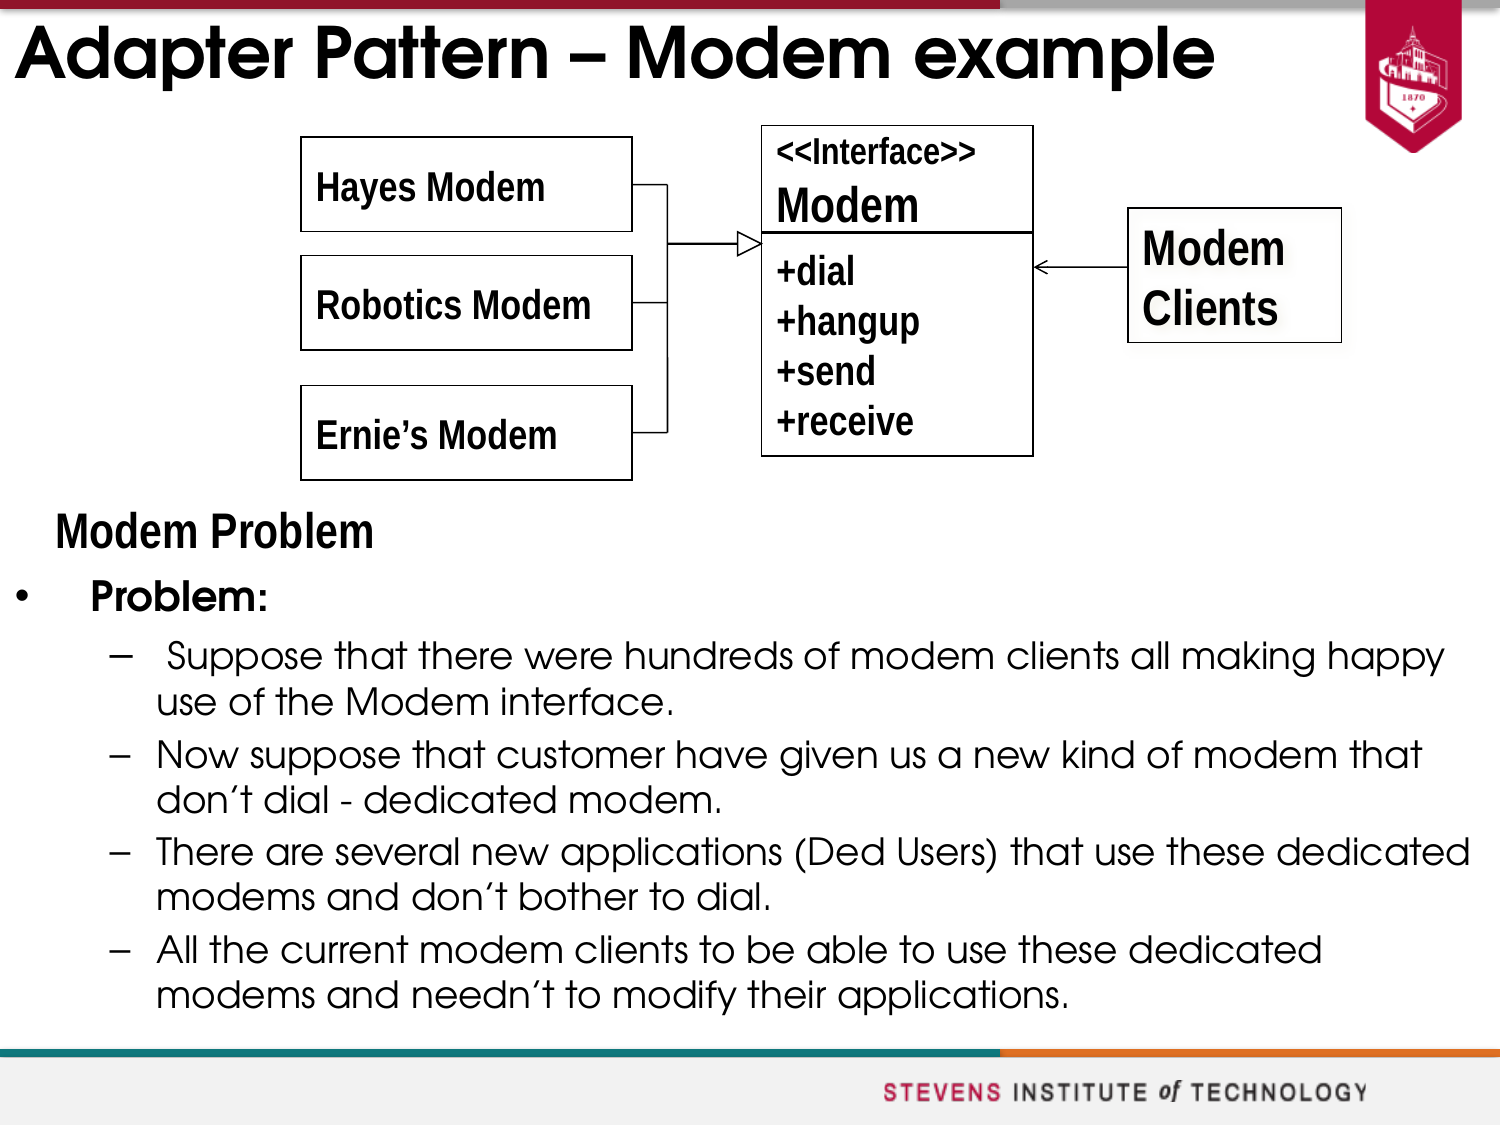

# Adapter Pattern – Modem example
<<Interface>>
Modem
+dial
+hangup
+send
+receive
Hayes Modem

Robotics Modem

Ernie’s Modem

Modem Clients

Modem Problem
Problem:
 Suppose that there were hundreds of modem clients all making happy use of the Modem interface.
Now suppose that customer have given us a new kind of modem that don’t dial - dedicated modem.
There are several new applications (Ded Users) that use these dedicated modems and don’t bother to dial.
All the current modem clients to be able to use these dedicated modems and needn’t to modify their applications.